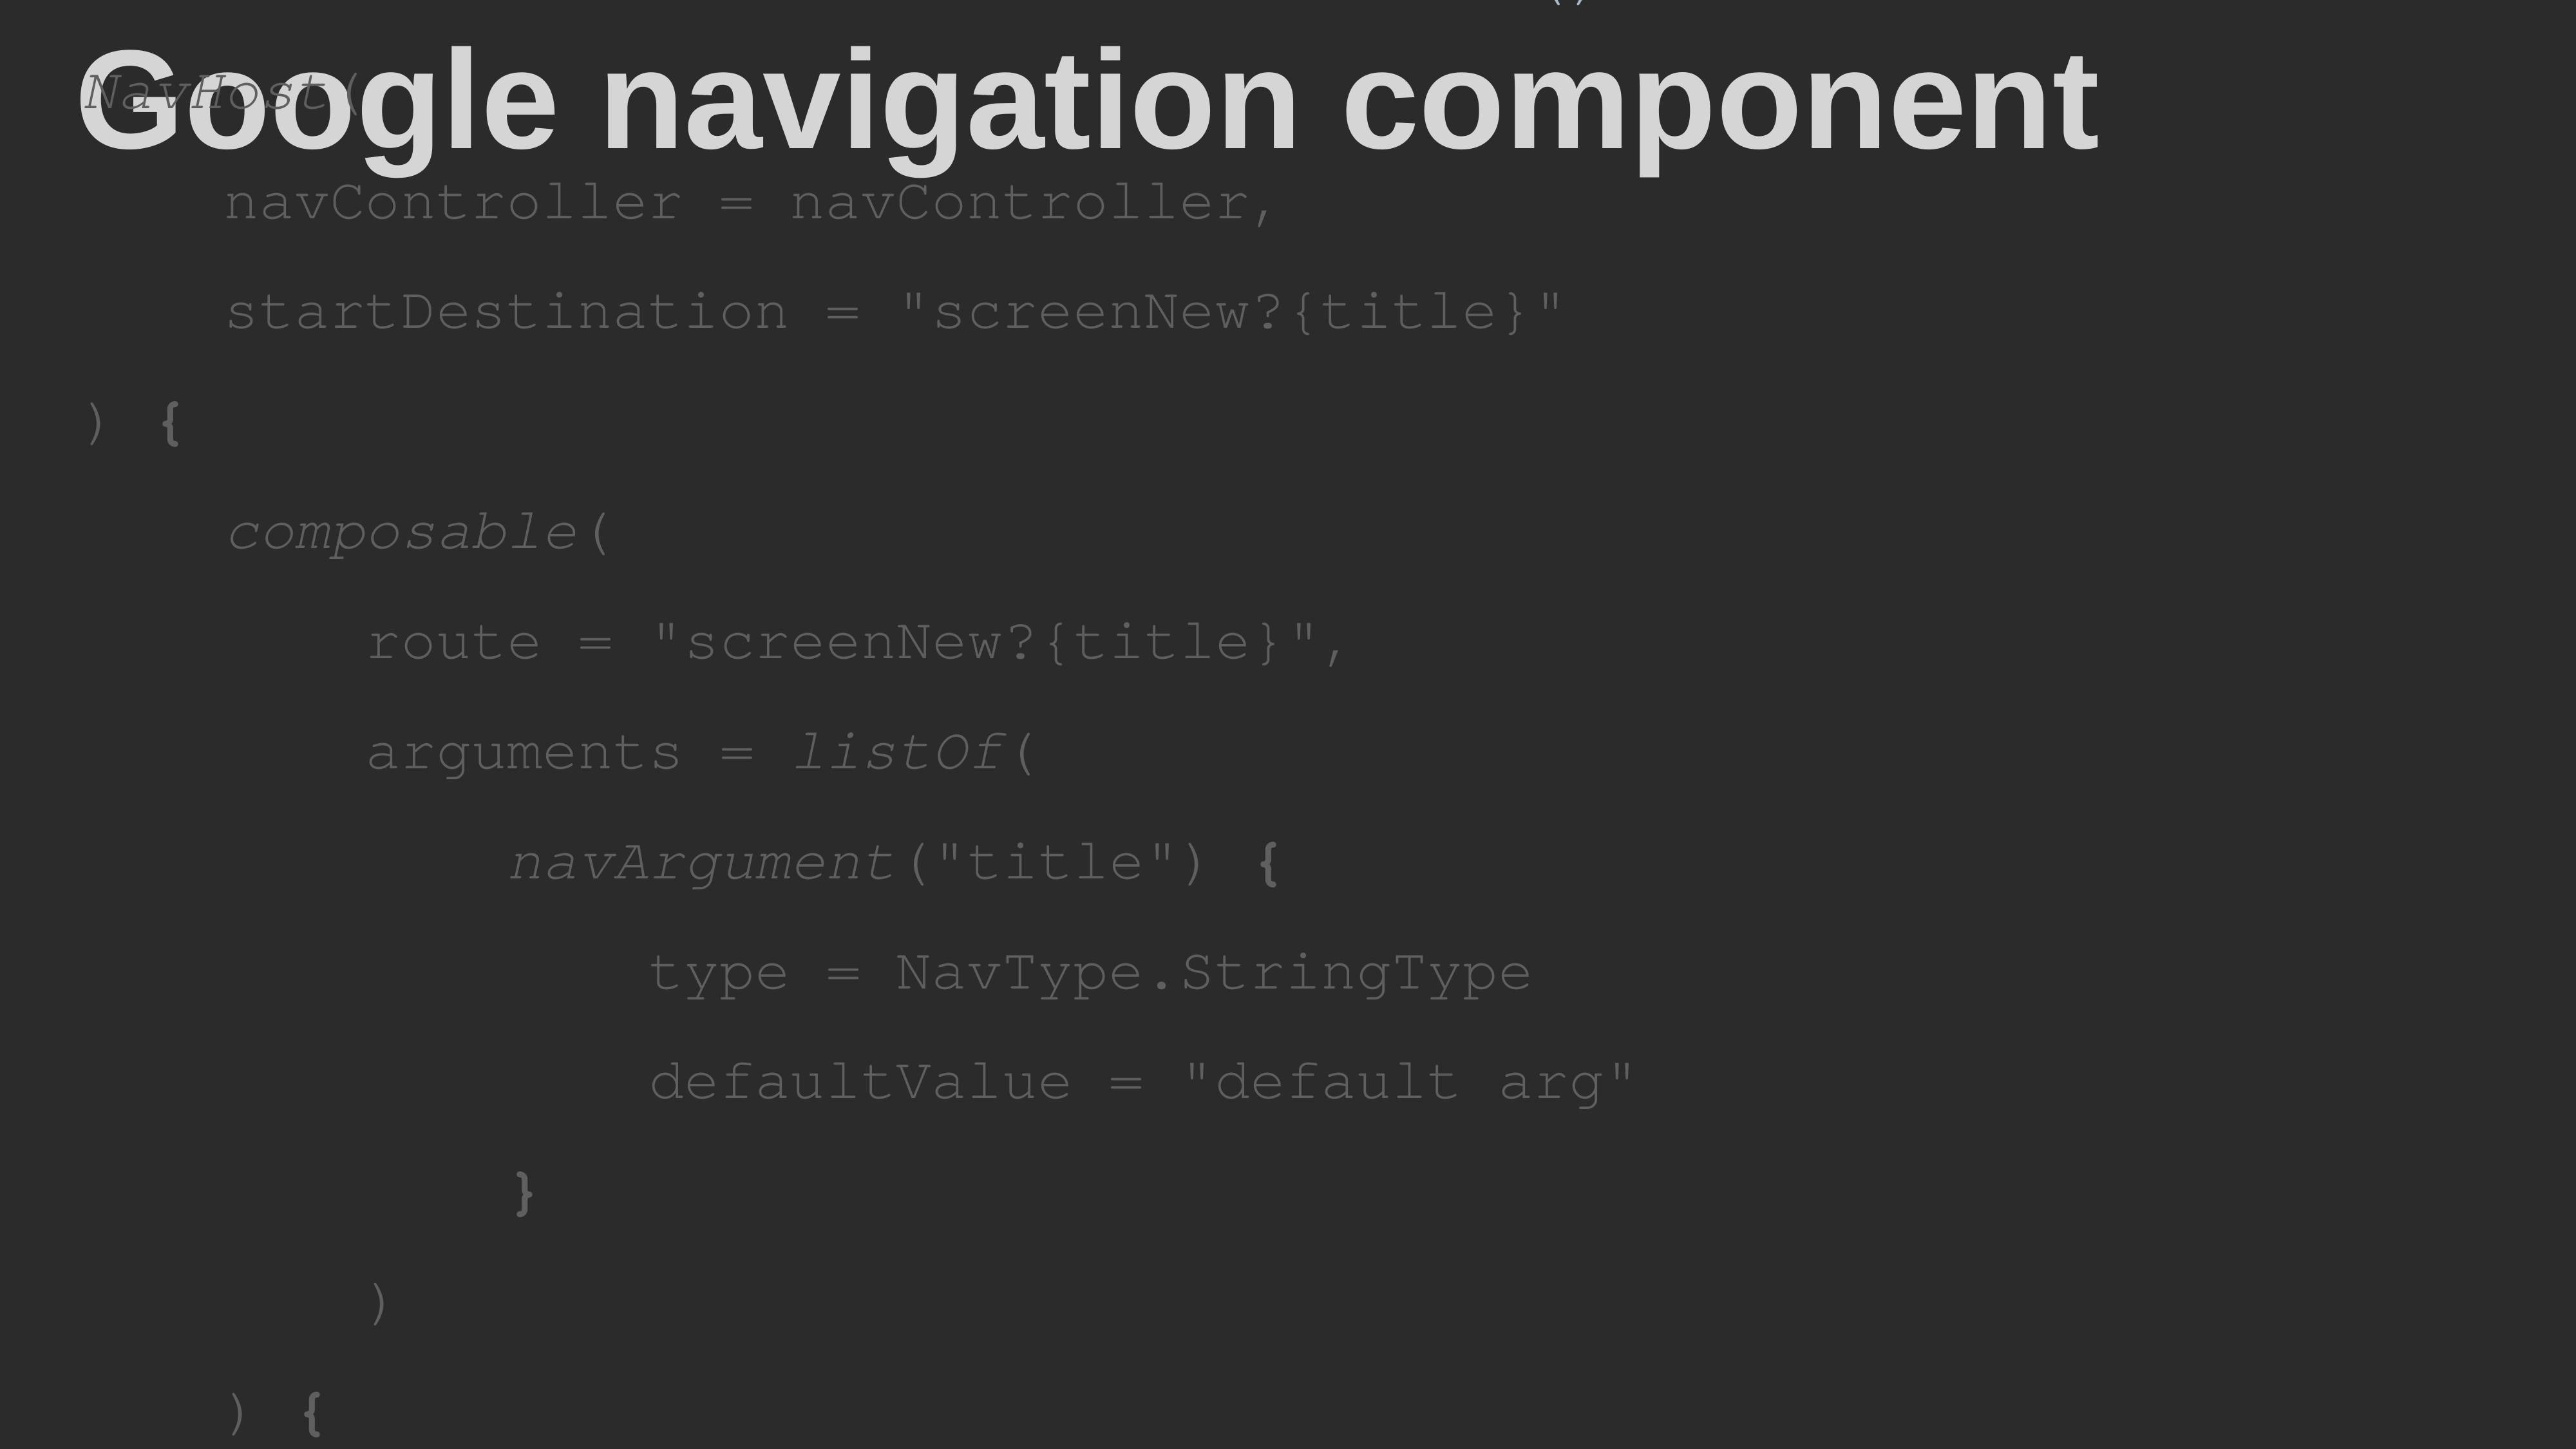

Google navigation component
val navController = rememberNavController()
NavHost(
    navController = navController,
    startDestination = "screenNew?{title}"
) {
    composable(
        route = "screenNew?{title}",
        arguments = listOf(
            navArgument("title") {
                type = NavType.StringType
                defaultValue = "default arg"
            }
        )
    ) {
        SampleScreenContent(navController, it)
    }
    composable(...)
}
56